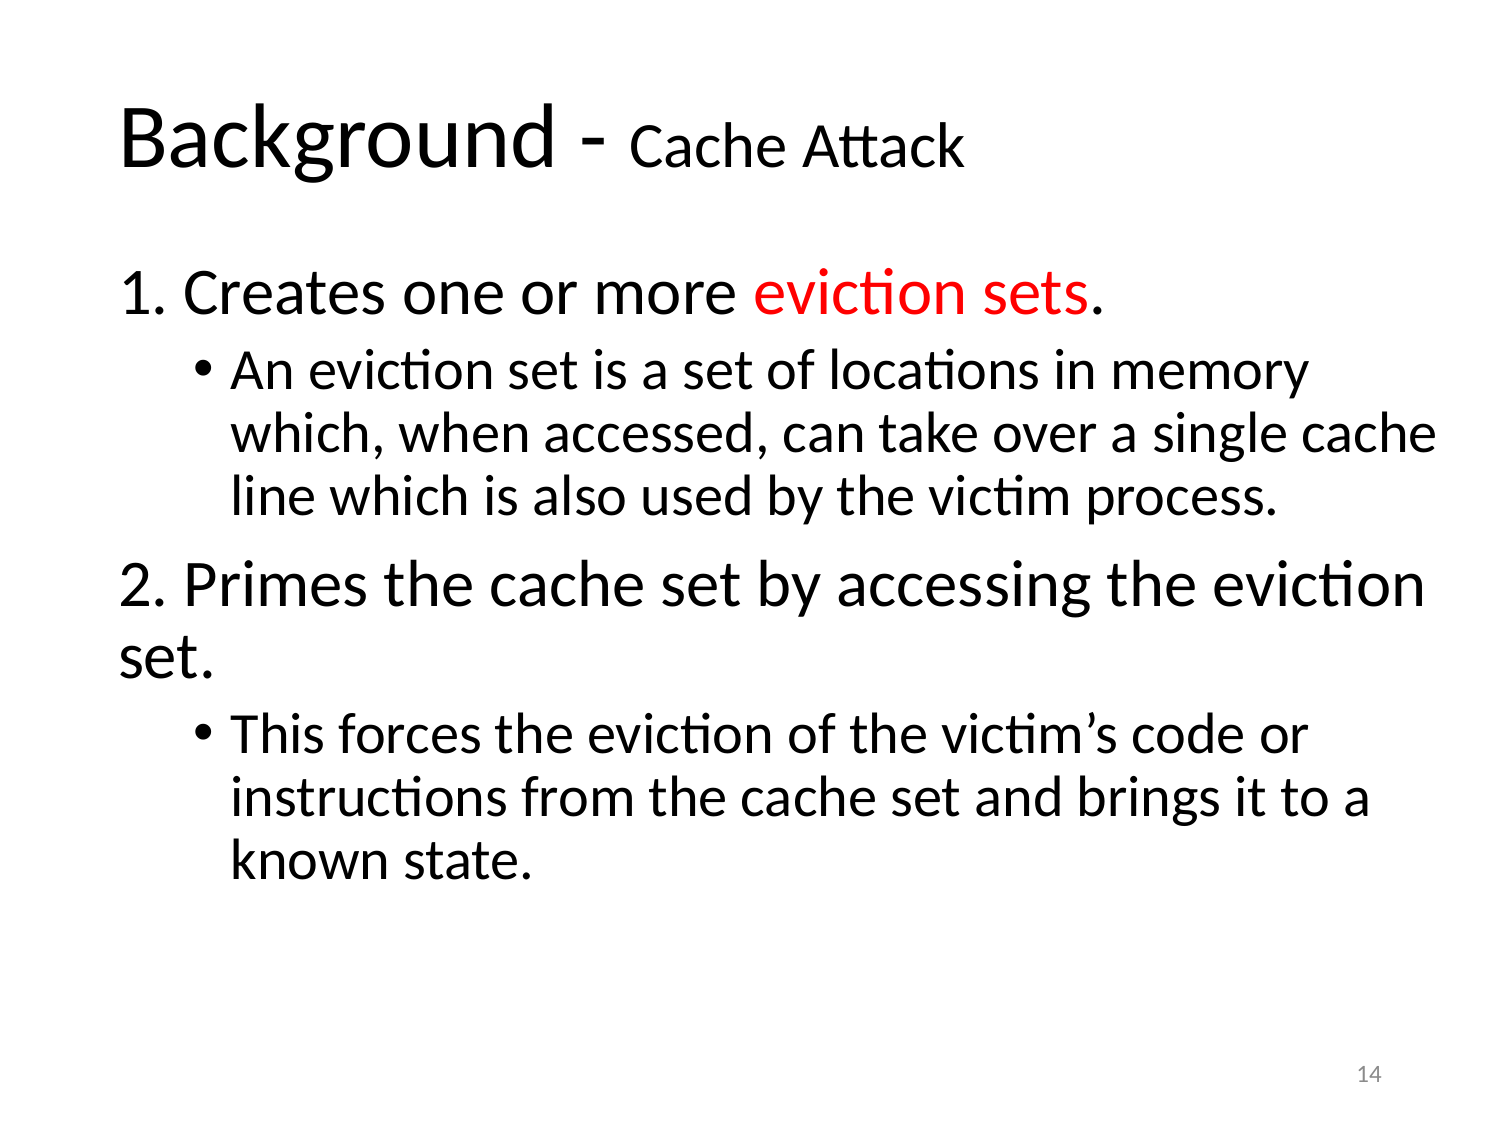

# Background - Cache Attack
1. Creates one or more eviction sets.
An eviction set is a set of locations in memory which, when accessed, can take over a single cache line which is also used by the victim process.
2. Primes the cache set by accessing the eviction set.
This forces the eviction of the victim’s code or instructions from the cache set and brings it to a known state.
14